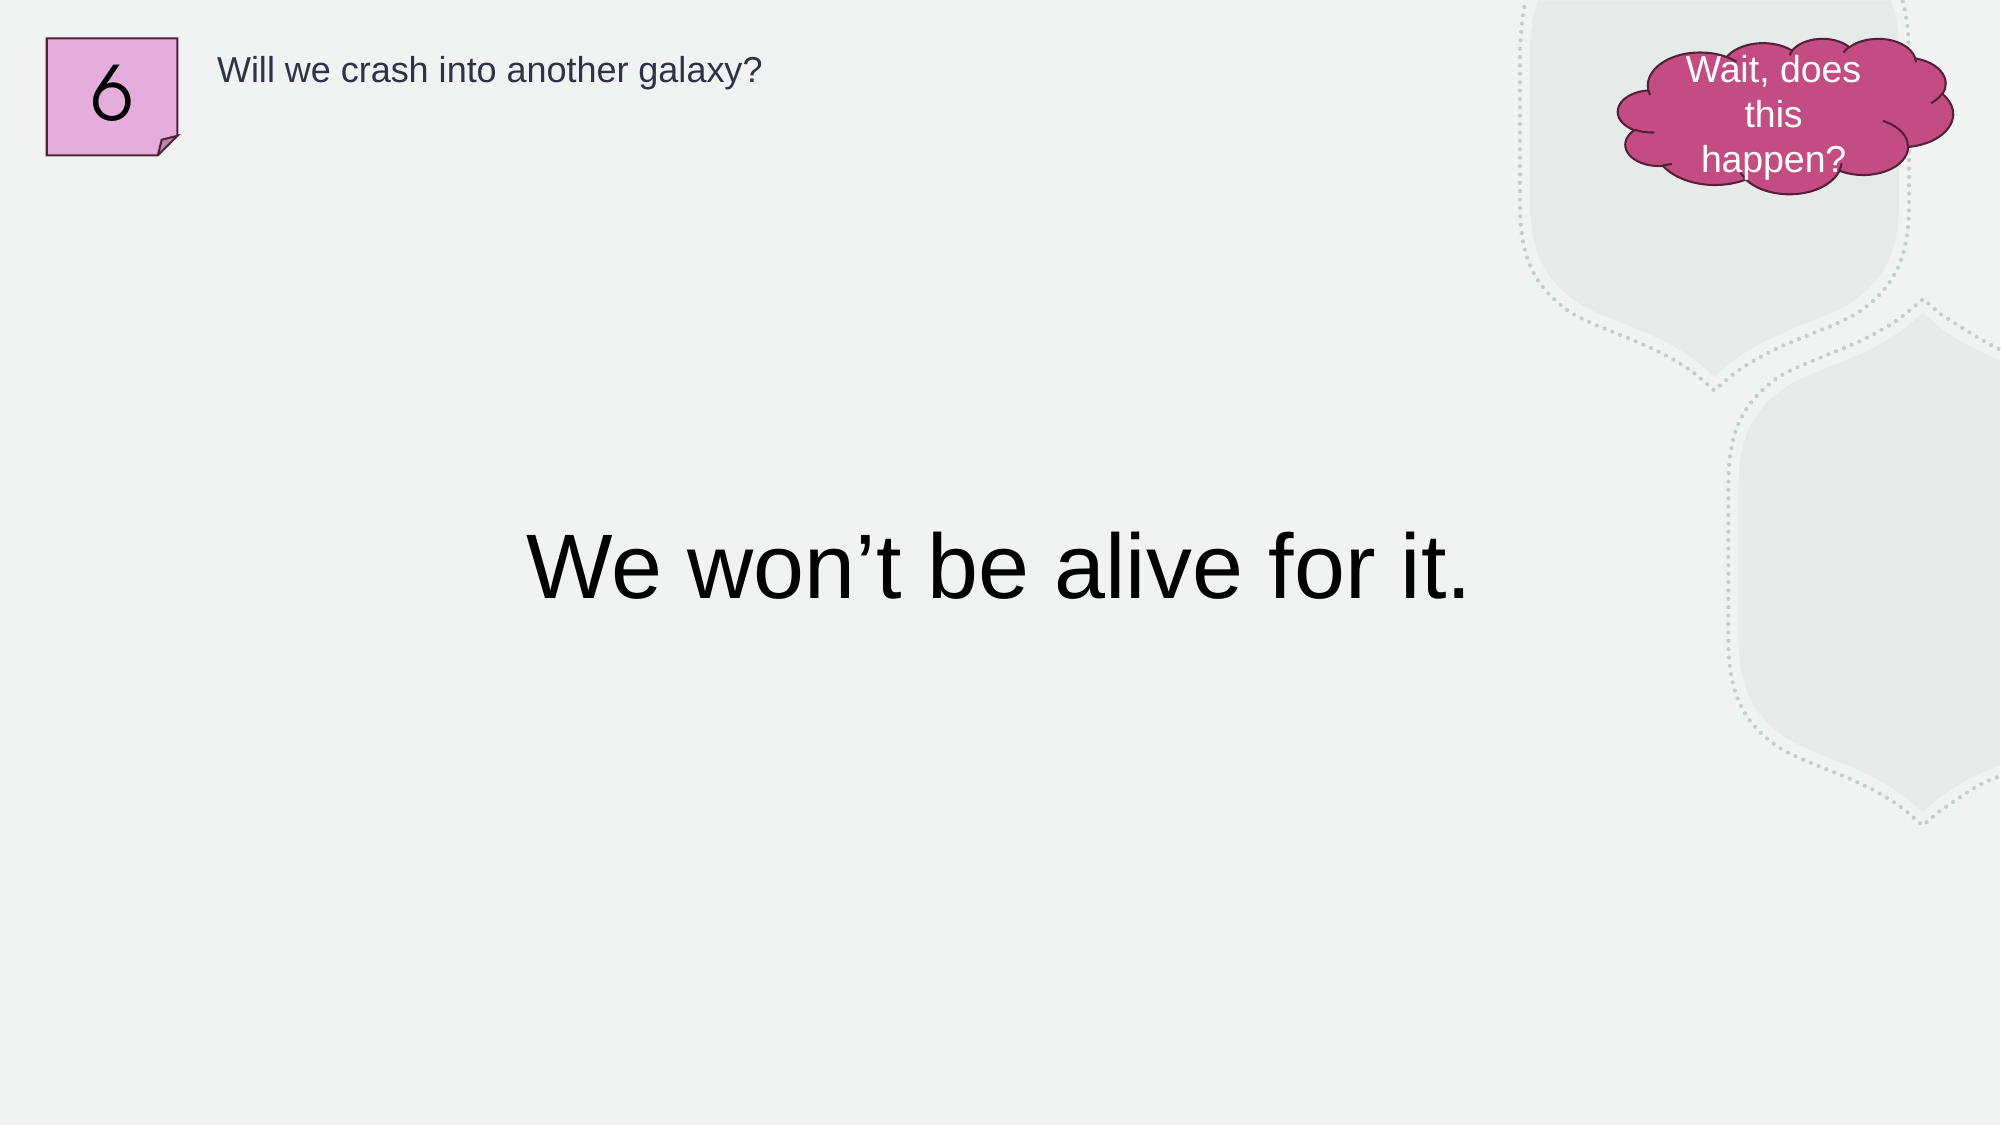

6
# Will we crash into another galaxy?
Wait, does this happen?
We won’t be alive for it.